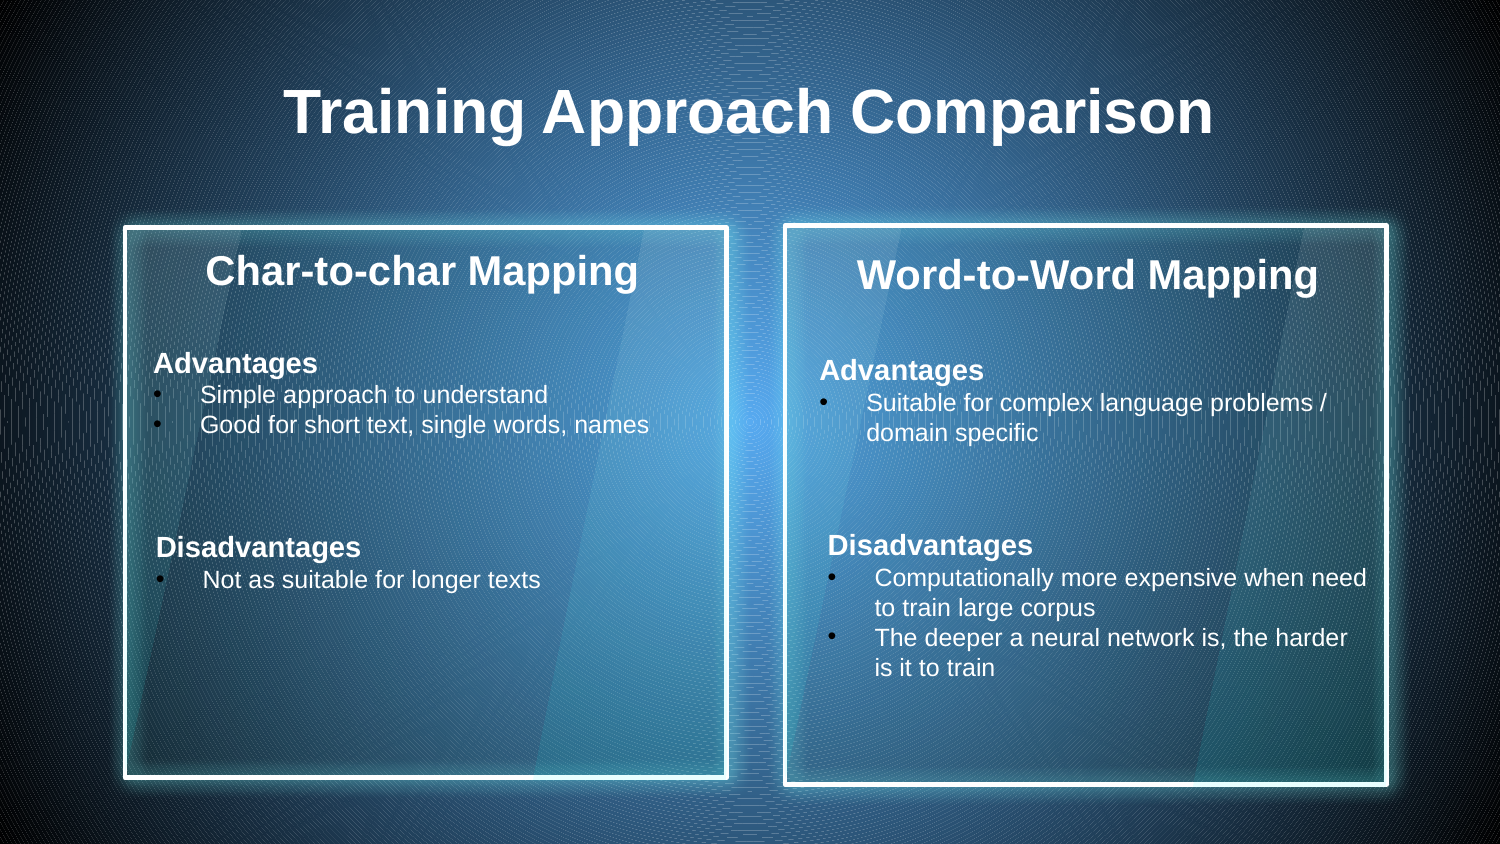

Training Approach Comparison
Char-to-char Mapping
Word-to-Word Mapping

Advantages
Simple approach to understand
Good for short text, single words, names
Advantages
Suitable for complex language problems / domain specific
Disadvantages
Computationally more expensive when need to train large corpus
The deeper a neural network is, the harder is it to train
Disadvantages
Not as suitable for longer texts